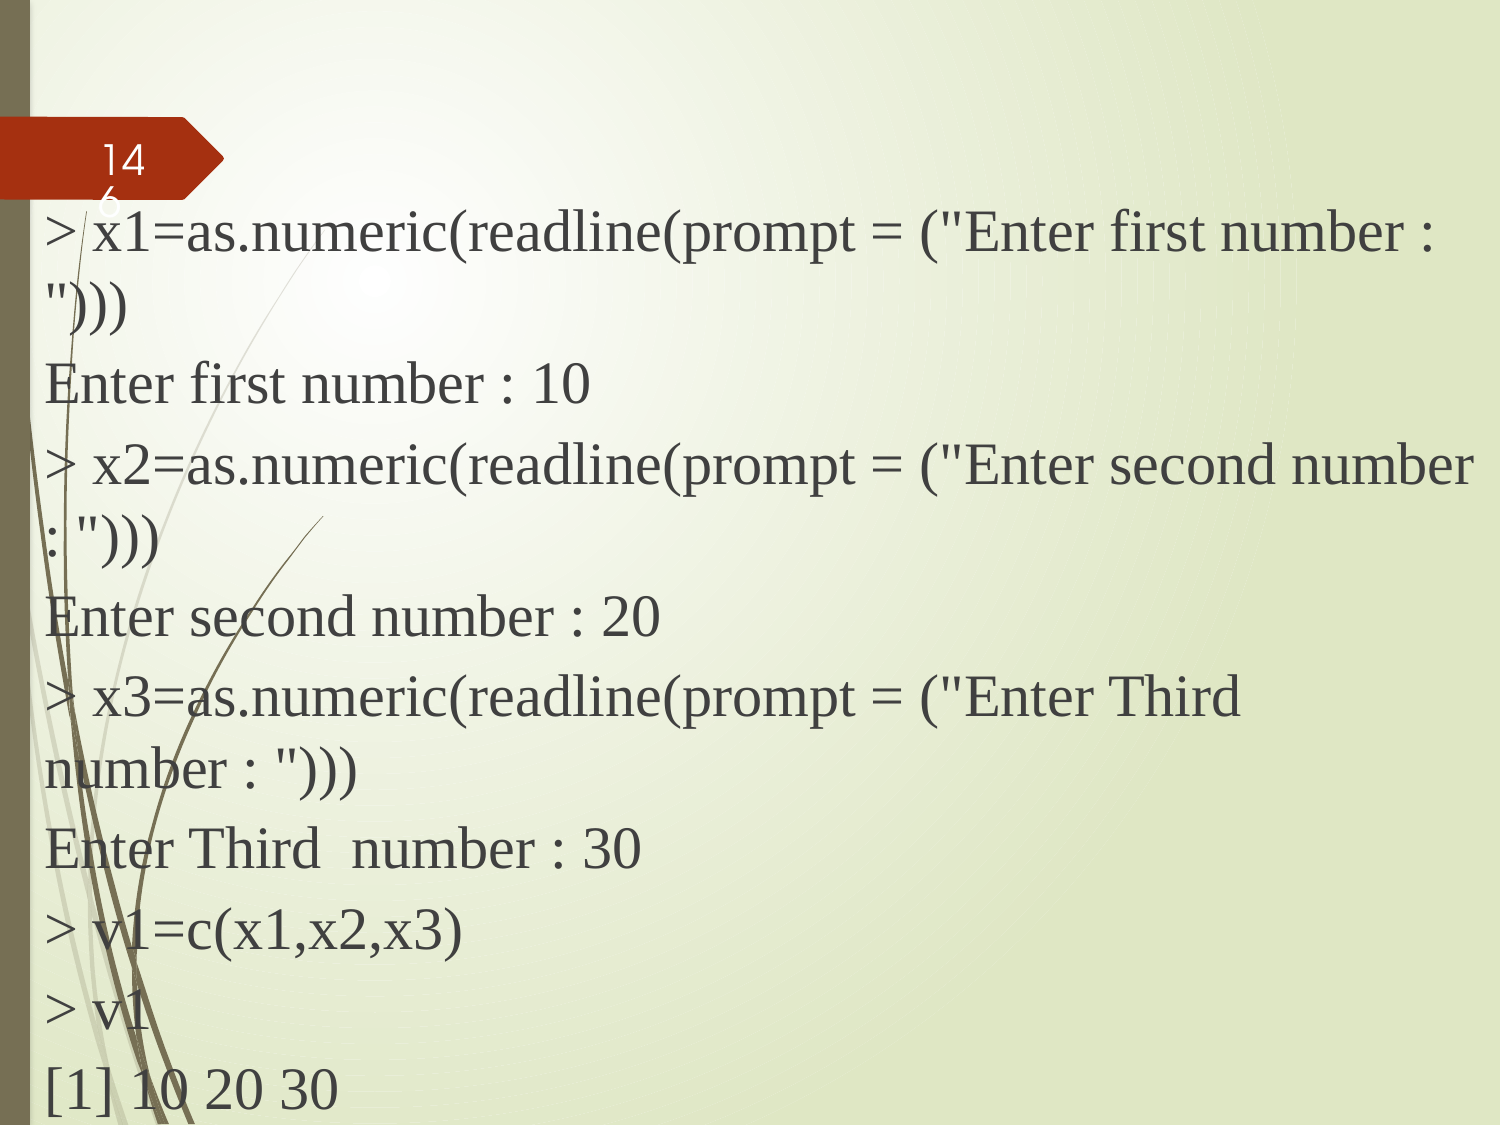

> x1=as.numeric(readline(prompt = ("Enter first number : ")))
Enter first number : 10
> x2=as.numeric(readline(prompt = ("Enter second number : ")))
Enter second number : 20
> x3=as.numeric(readline(prompt = ("Enter Third  number : ")))
Enter Third  number : 30
> v1=c(x1,x2,x3)
> v1
[1] 10 20 30
#
146